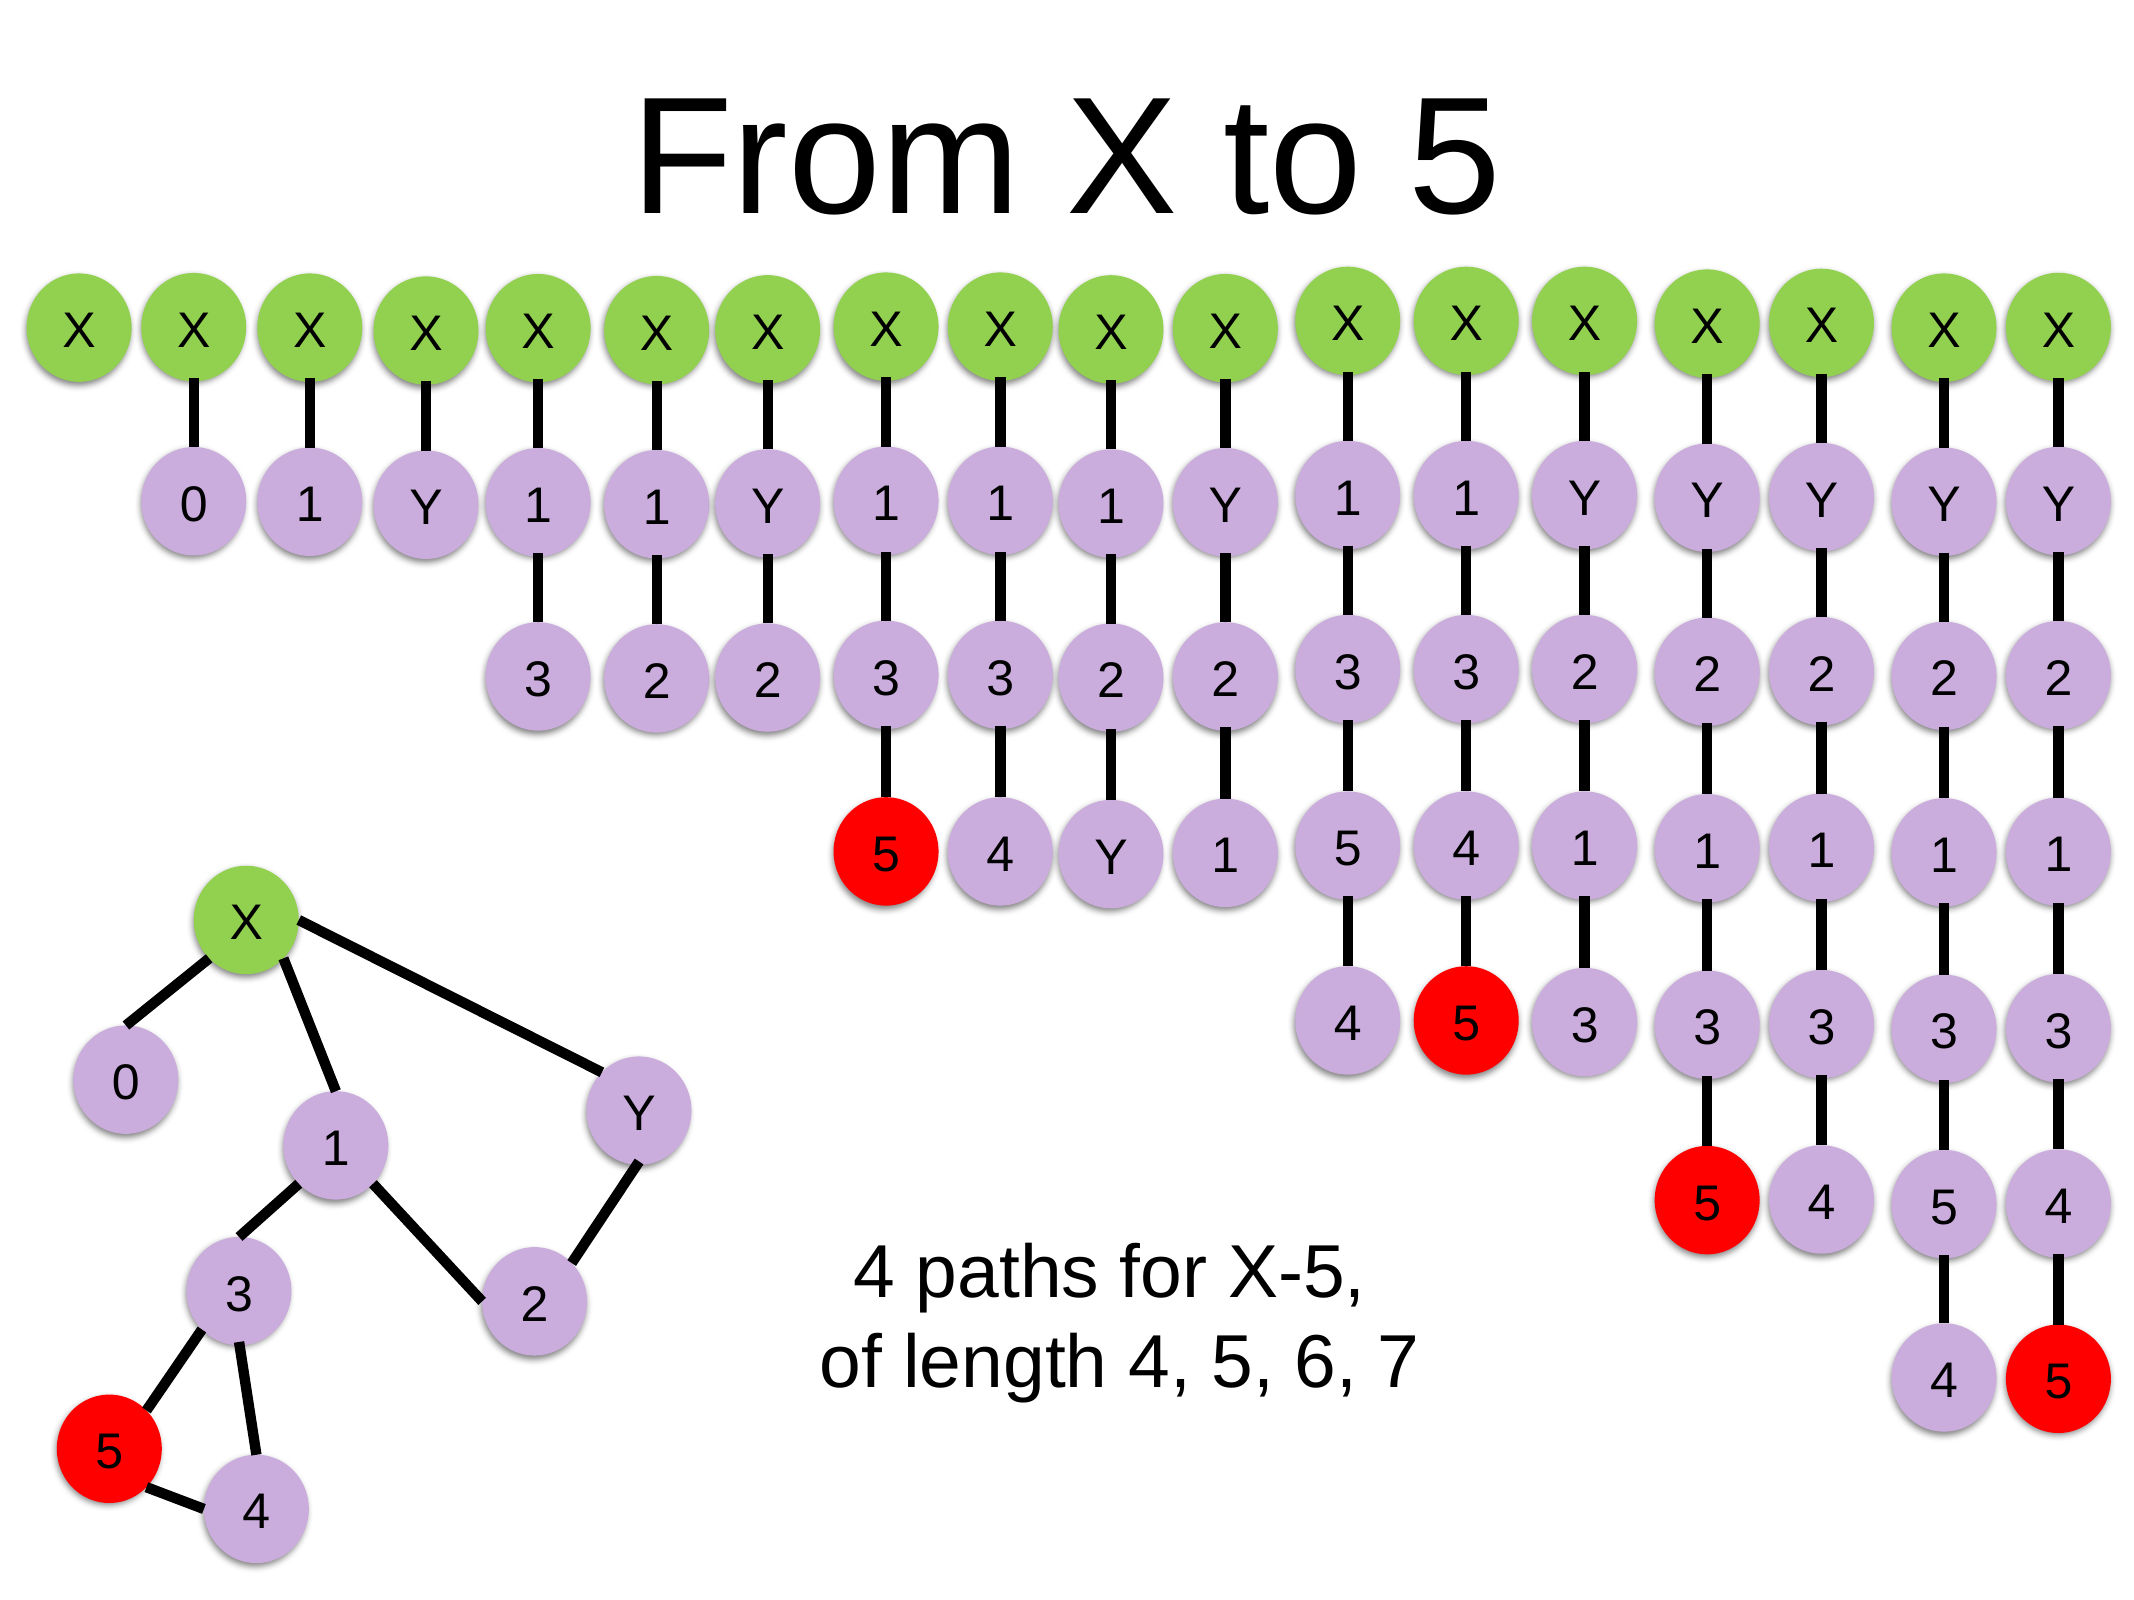

# From X to 5
X
X
X
X
X
X
X
X
X
X
X
X
X
X
X
X
X
X
1
1
Y
Y
Y
1
1
Y
0
Y
1
1
Y
Y
1
1
Y
3
3
2
2
2
3
3
2
2
3
2
2
2
2
5
4
1
1
1
5
4
1
1
1
Y
X
4
5
3
3
3
3
3
0
Y
1
4
5
4
5
4 paths for X-5,
of length 4, 5, 6, 7
3
2
4
5
5
4